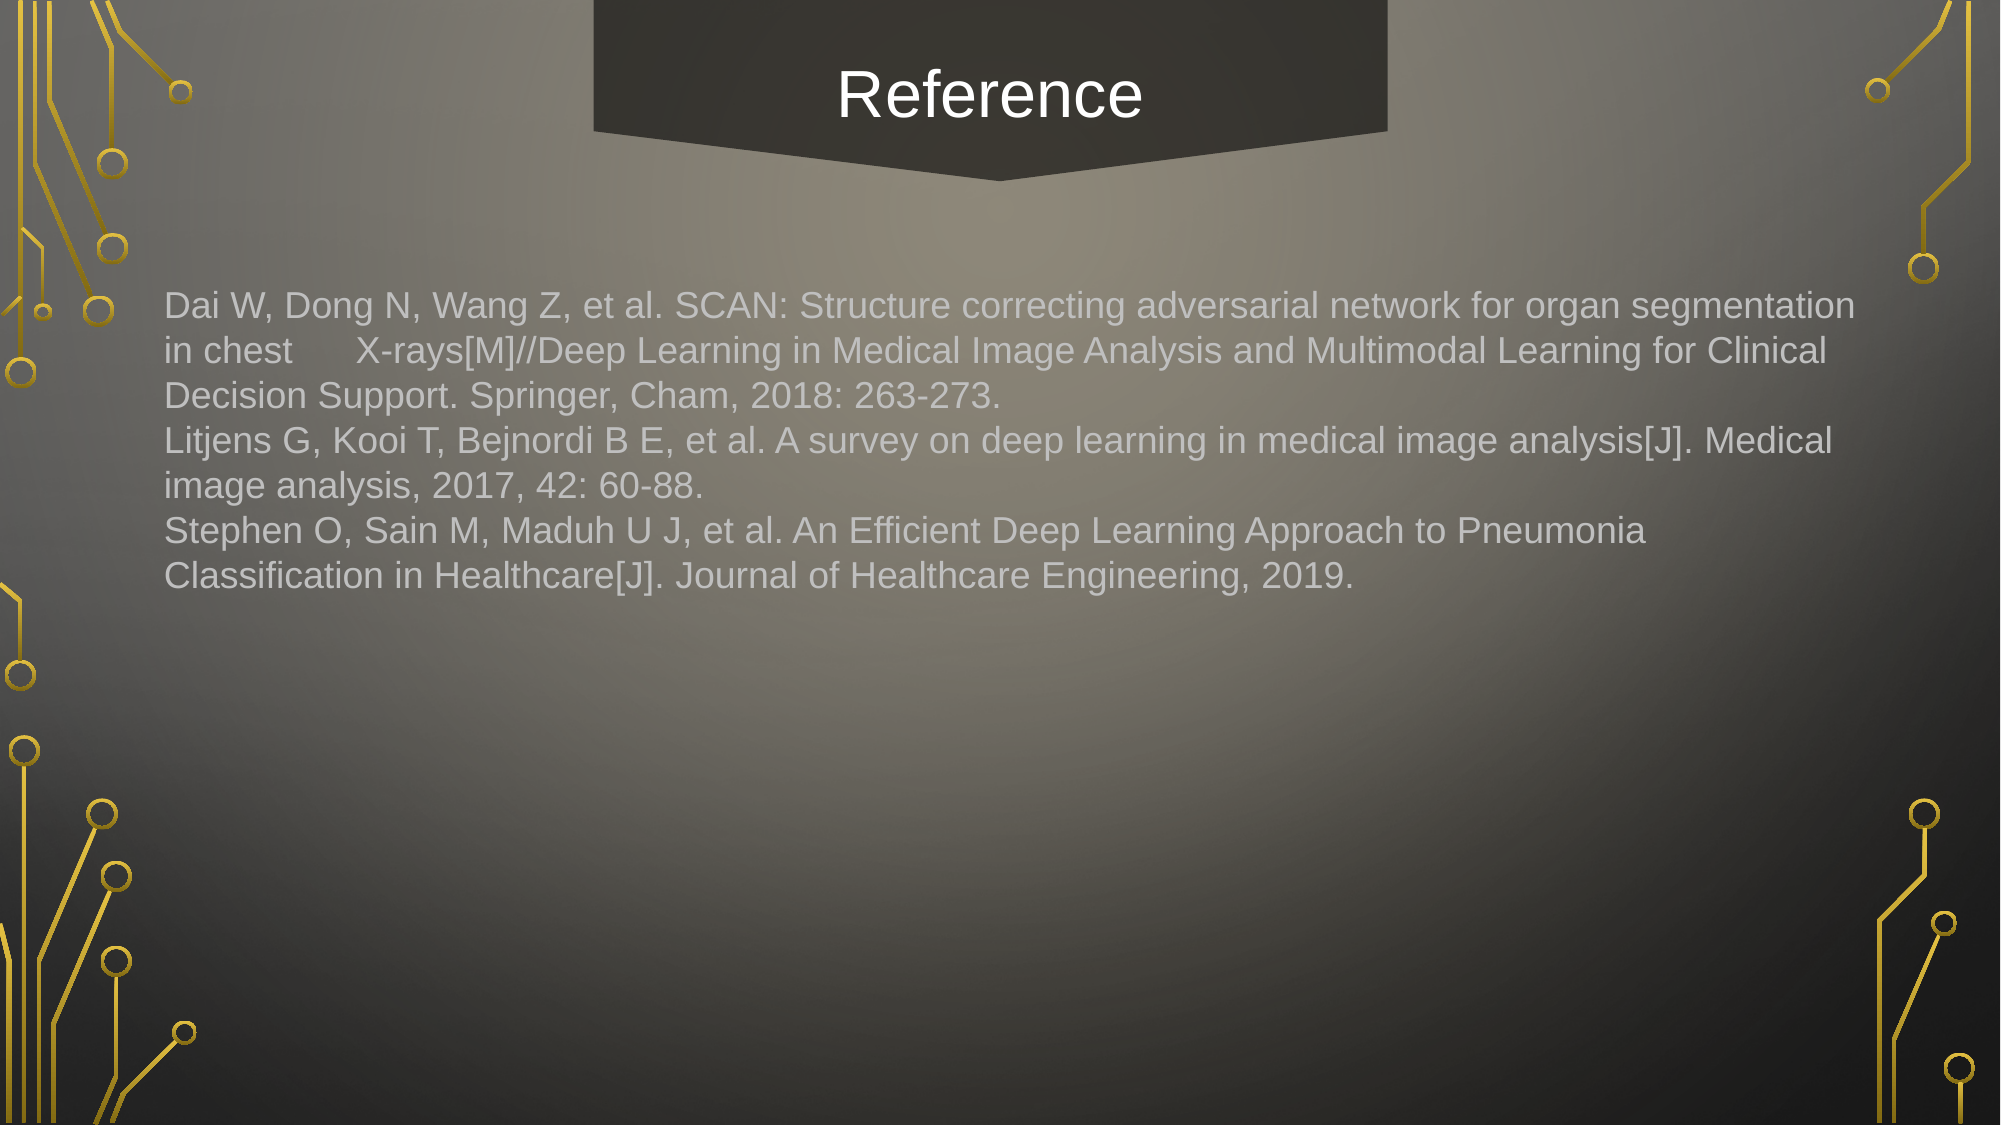

Reference
Dai W, Dong N, Wang Z, et al. SCAN: Structure correcting adversarial network for organ segmentation in chest      X-rays[M]//Deep Learning in Medical Image Analysis and Multimodal Learning for Clinical Decision Support. Springer, Cham, 2018: 263-273.
Litjens G, Kooi T, Bejnordi B E, et al. A survey on deep learning in medical image analysis[J]. Medical image analysis, 2017, 42: 60-88.
Stephen O, Sain M, Maduh U J, et al. An Efficient Deep Learning Approach to Pneumonia Classification in Healthcare[J]. Journal of Healthcare Engineering, 2019.